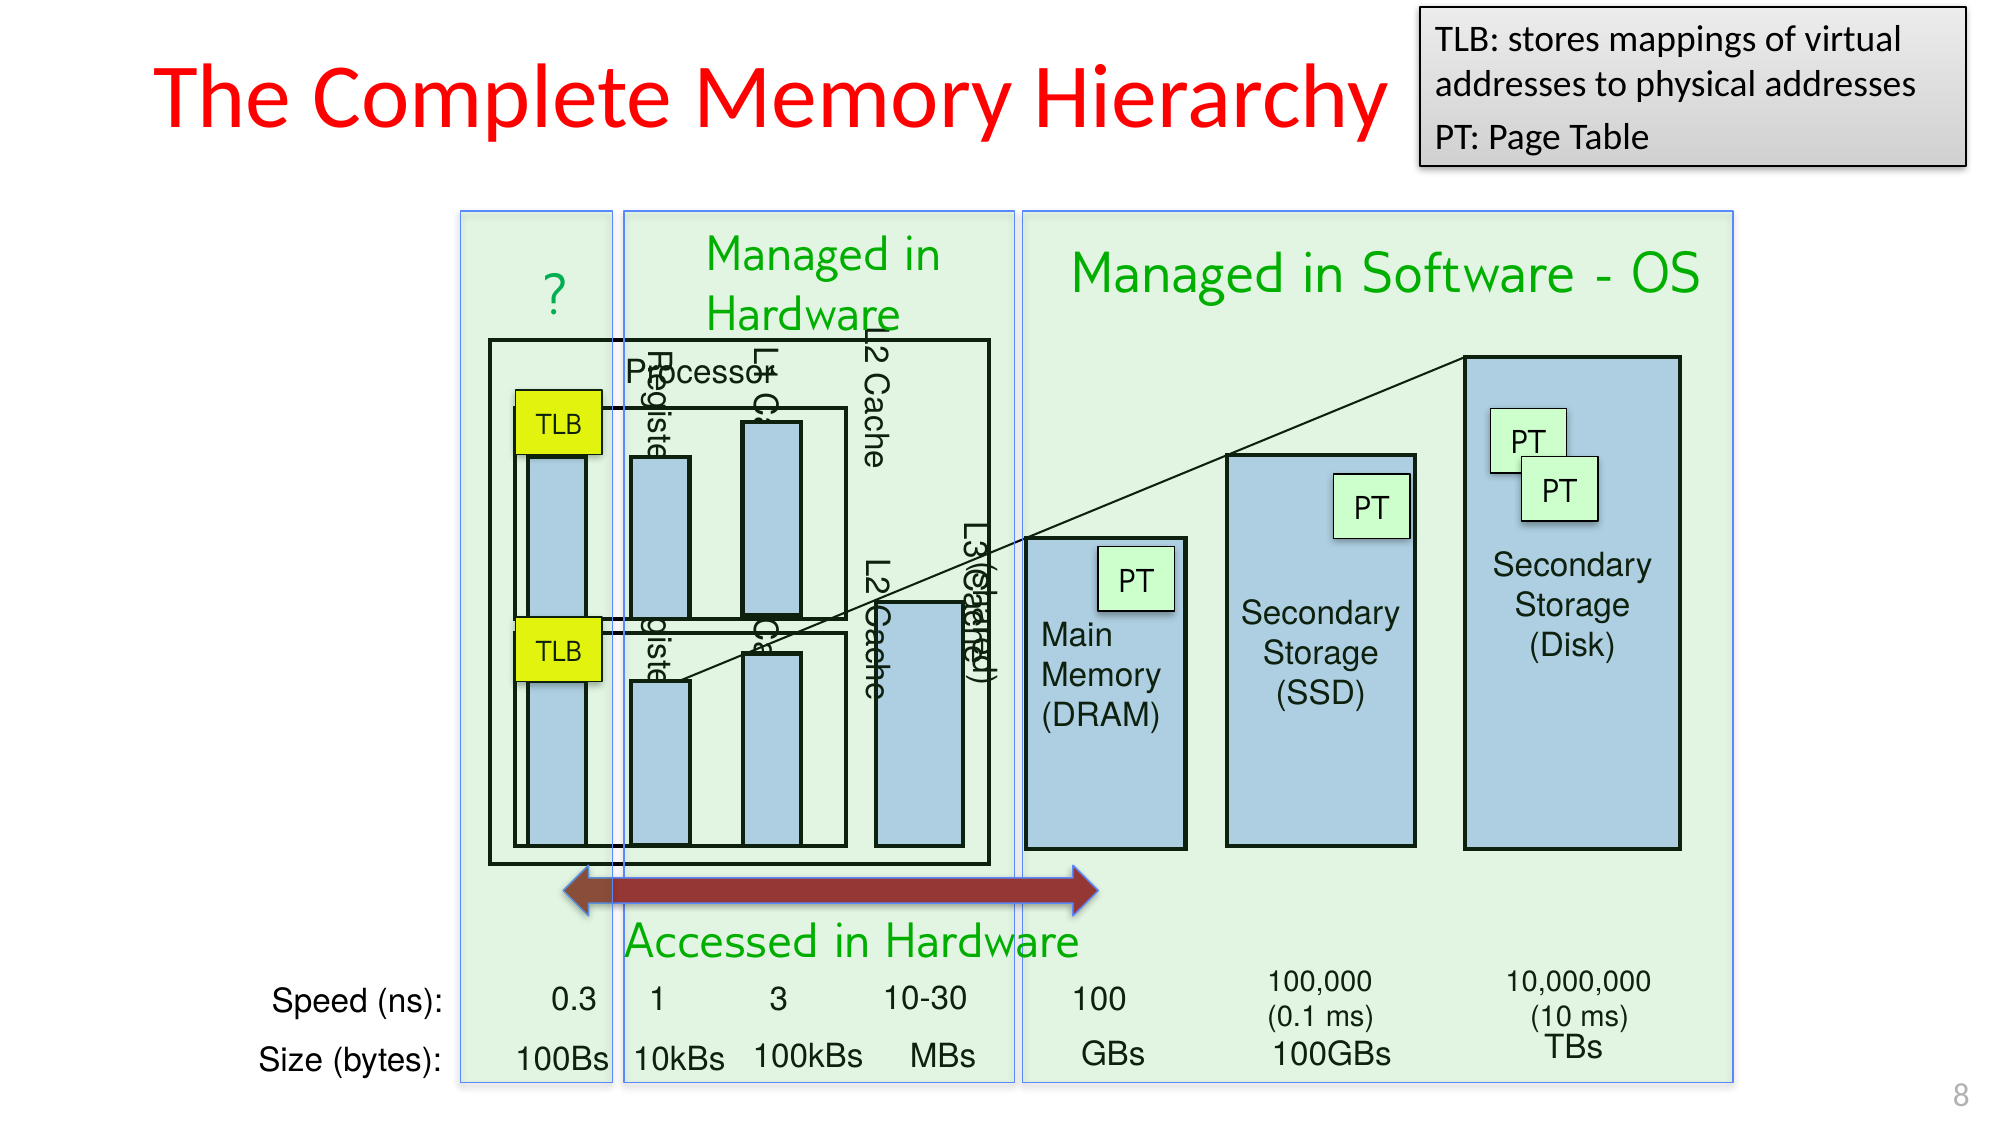

# The Complete Memory Hierarchy
TLB: stores mappings of virtual addresses to physical addresses
PT: Page Table

?

Managed in
Hardware

Managed in Software - OS

Processor
Secondary
 Storage
(Disk)

TLB

PT
L2 Cache
Secondary
 Storage
(SSD)
L1 Cache
PT
Registers
PT
Main
Memory
(DRAM)

PT
L3 Cache
(shared)
TLB

L2 Cache
Registers
L1 Cache

Accessed in Hardware
100,000
(0.1 ms)
10,000,000
   (10 ms)
10-30
0.3
1
3
100
Speed (ns):
TBs
GBs
100GBs
MBs
100kBs
100Bs
10kBs
Size (bytes):
8